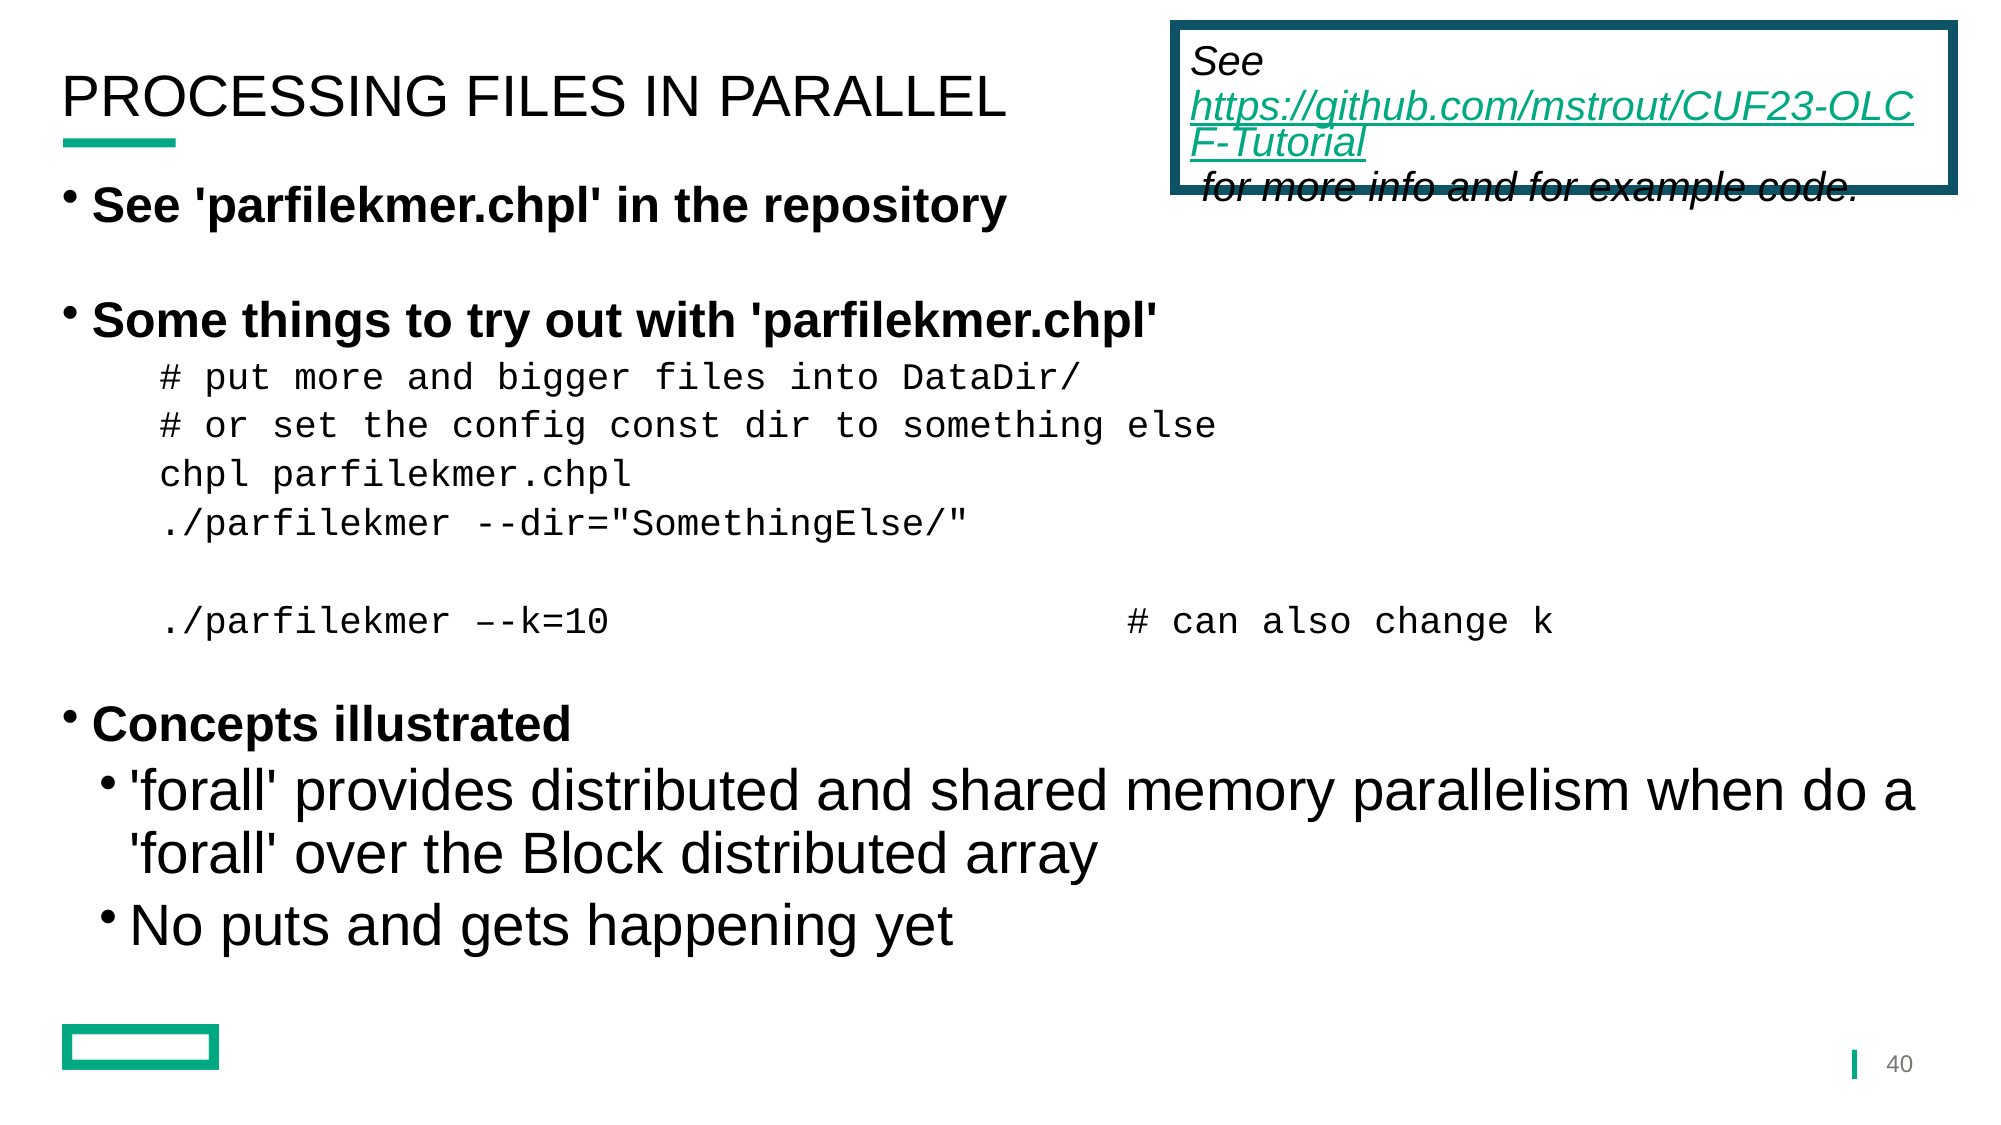

See https://github.com/mstrout/CUF23-OLCF-Tutorial for more info and for example code.
# Processing Files in Parallel
See 'parfilekmer.chpl' in the repository

Some things to try out with 'parfilekmer.chpl'
# put more and bigger files into DataDir/
# or set the config const dir to something else
chpl parfilekmer.chpl
./parfilekmer --dir="SomethingElse/"

./parfilekmer –-k=10                       # can also change k

Concepts illustrated
'forall' provides distributed and shared memory parallelism when do a 'forall' over the Block distributed array
No puts and gets happening yet
40